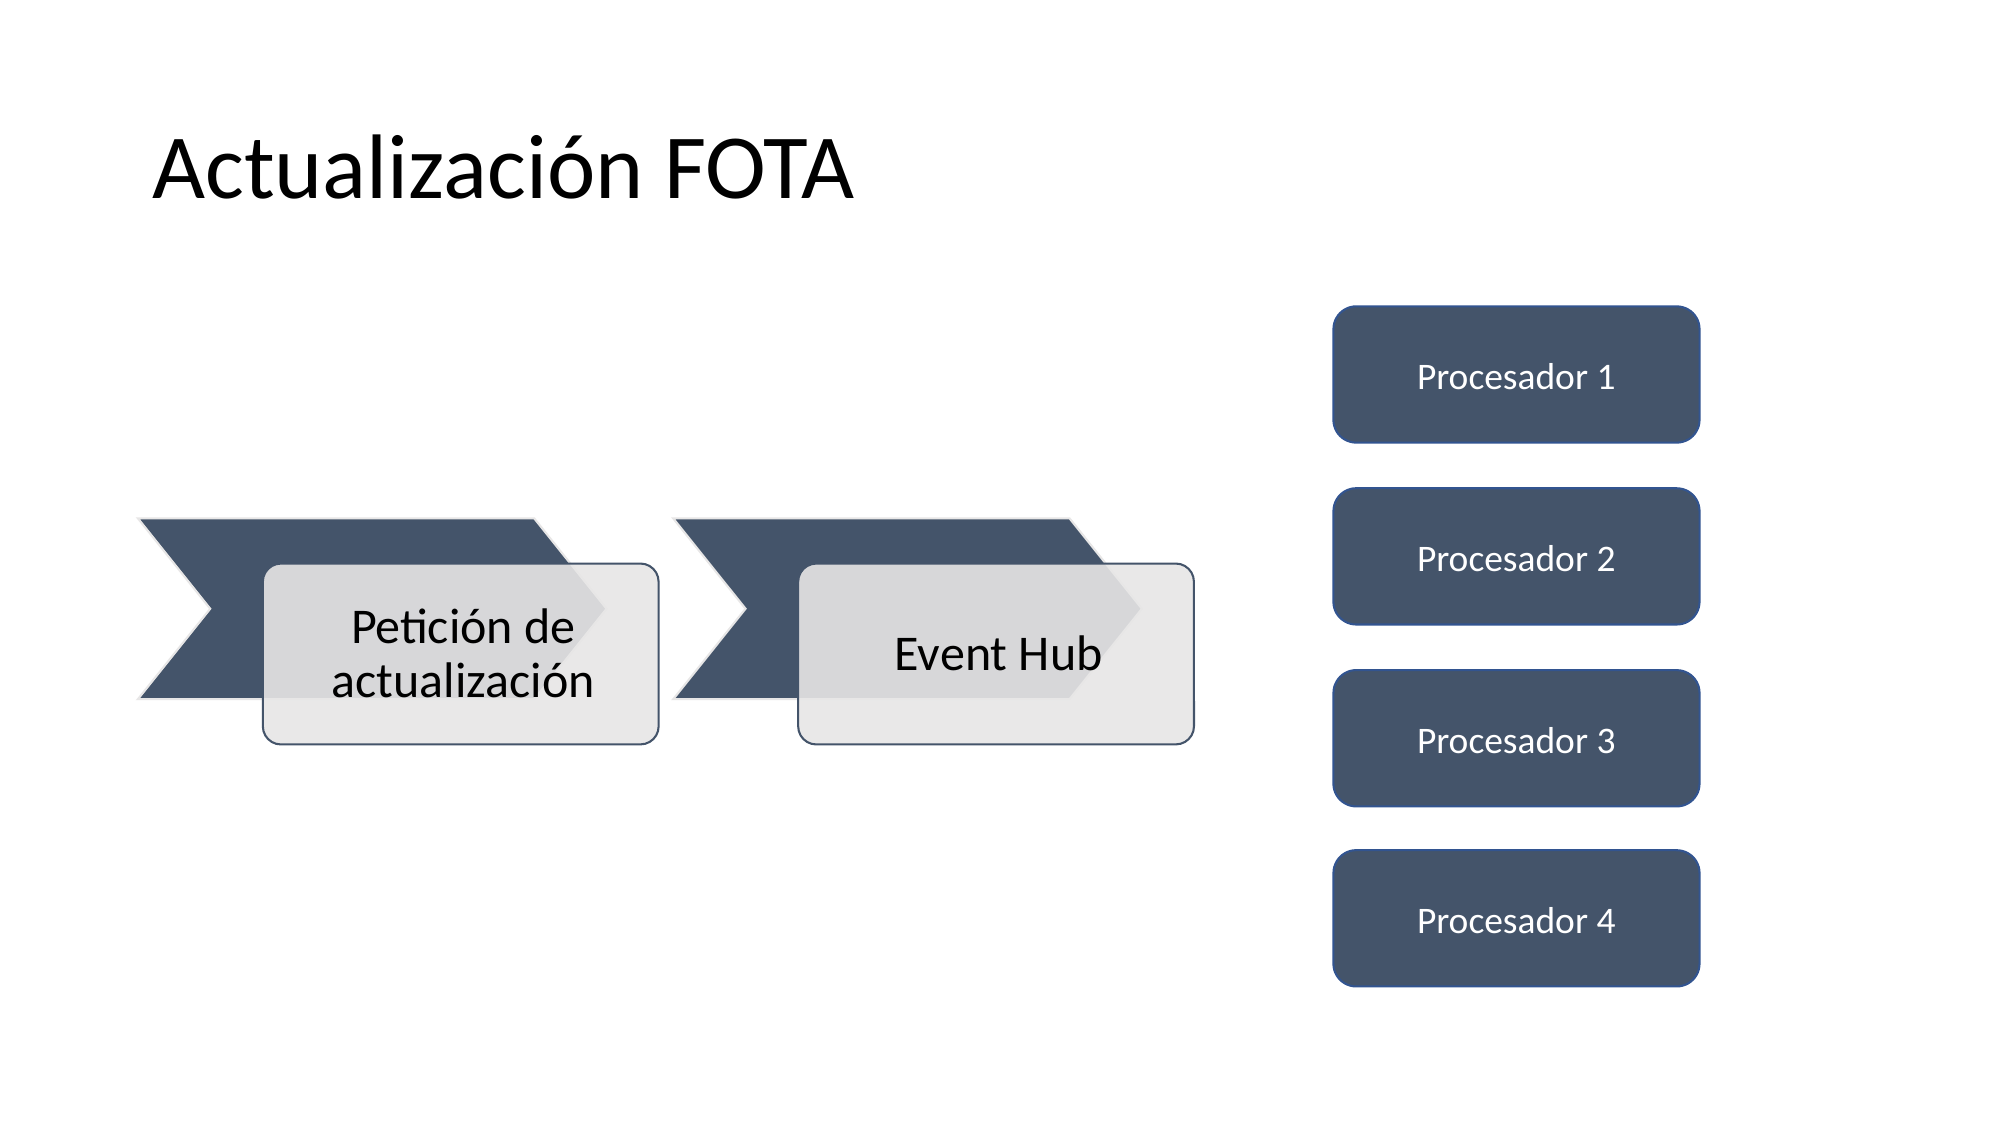

# Actualización FOTA
Procesador 1
Petición de actualización
Event Hub
Procesador 2
Procesador 3
Procesador 4